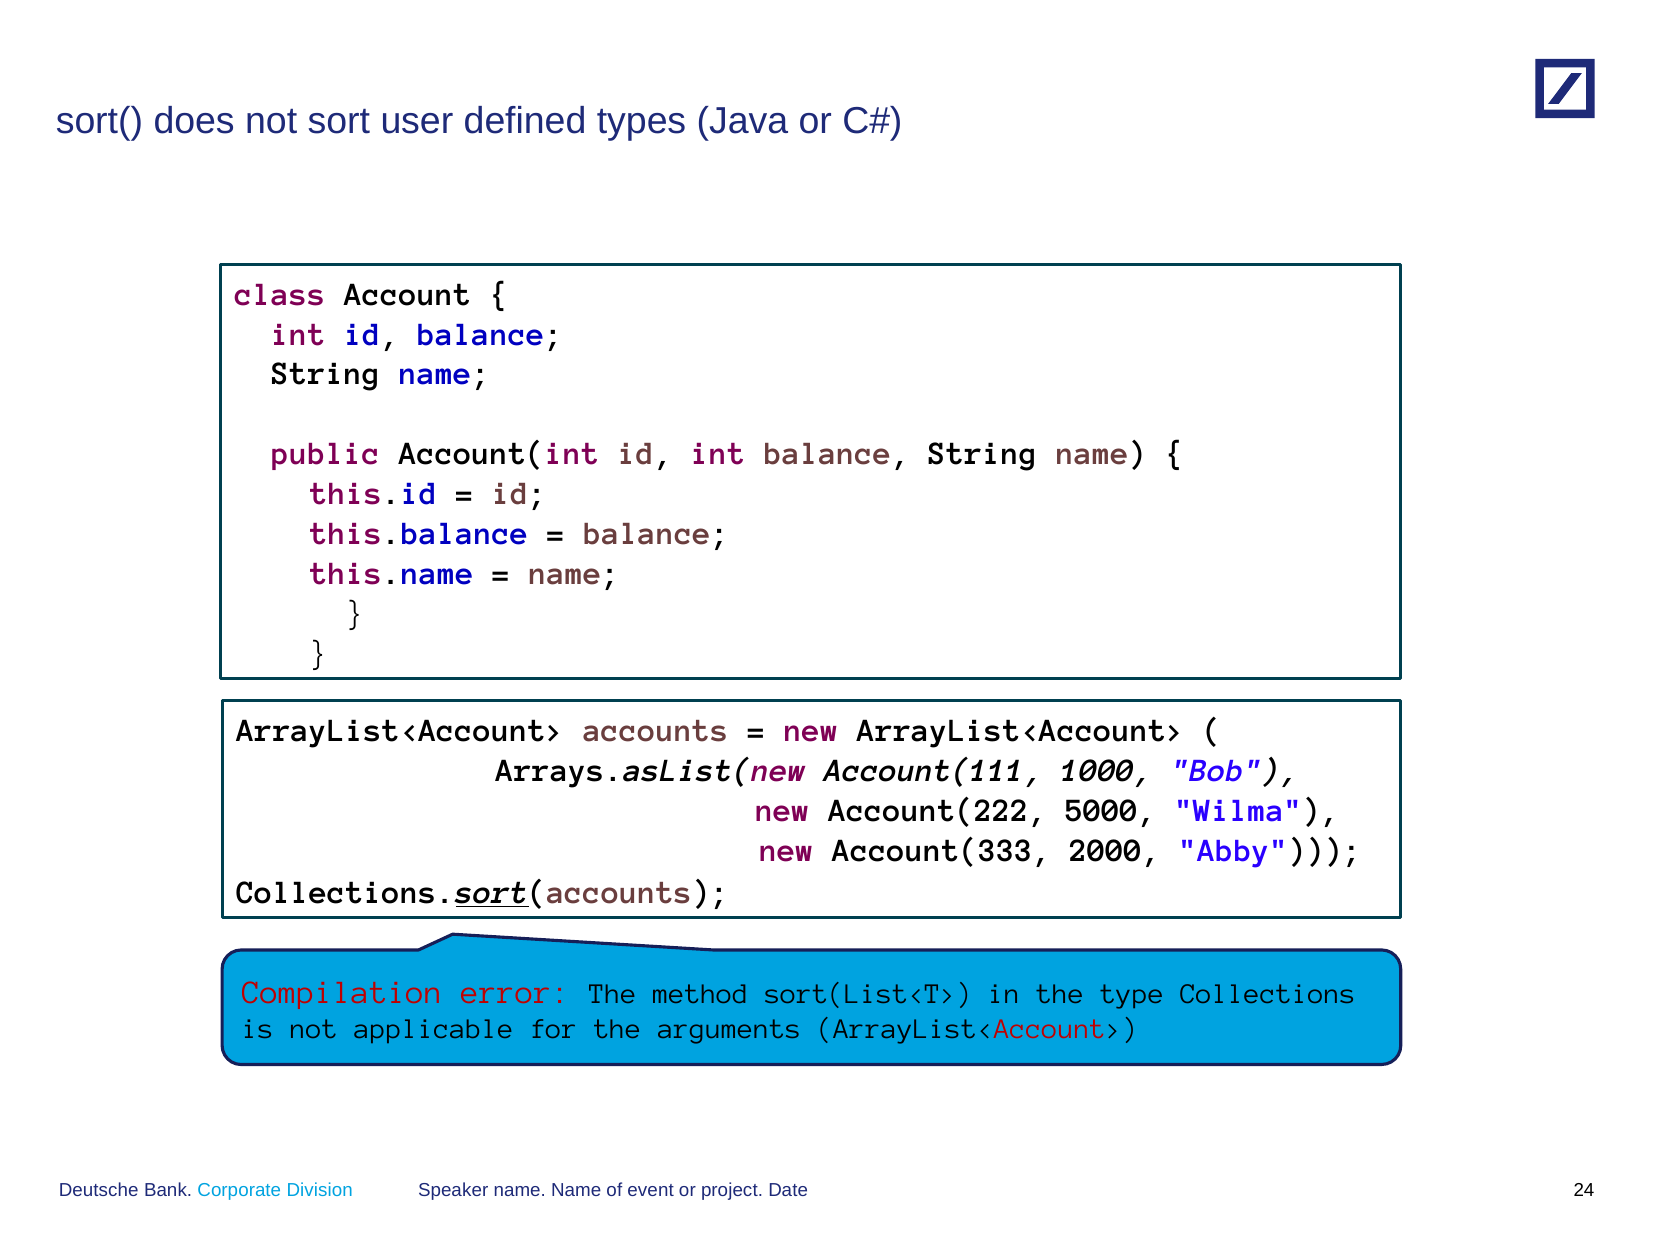

# sort() does not sort user defined types (Java or C#)
class Account {
  int id, balance;
  String name;

  public Account(int id, int balance, String name) {
this.id = id;
this.balance = balance;
this.name = name;
  }
}
ArrayList<Account> accounts = new ArrayList<Account> ( 		      Arrays.asList(new Account(111, 1000, "Bob"),
		            new Account(222, 5000, "Wilma"),
			    new Account(333, 2000, "Abby")));
Collections.sort(accounts);
Compilation error: The method sort(List<T>) in the type Collections is not applicable for the arguments (ArrayList<Account>)
Speaker name. Name of event or project. Date
24